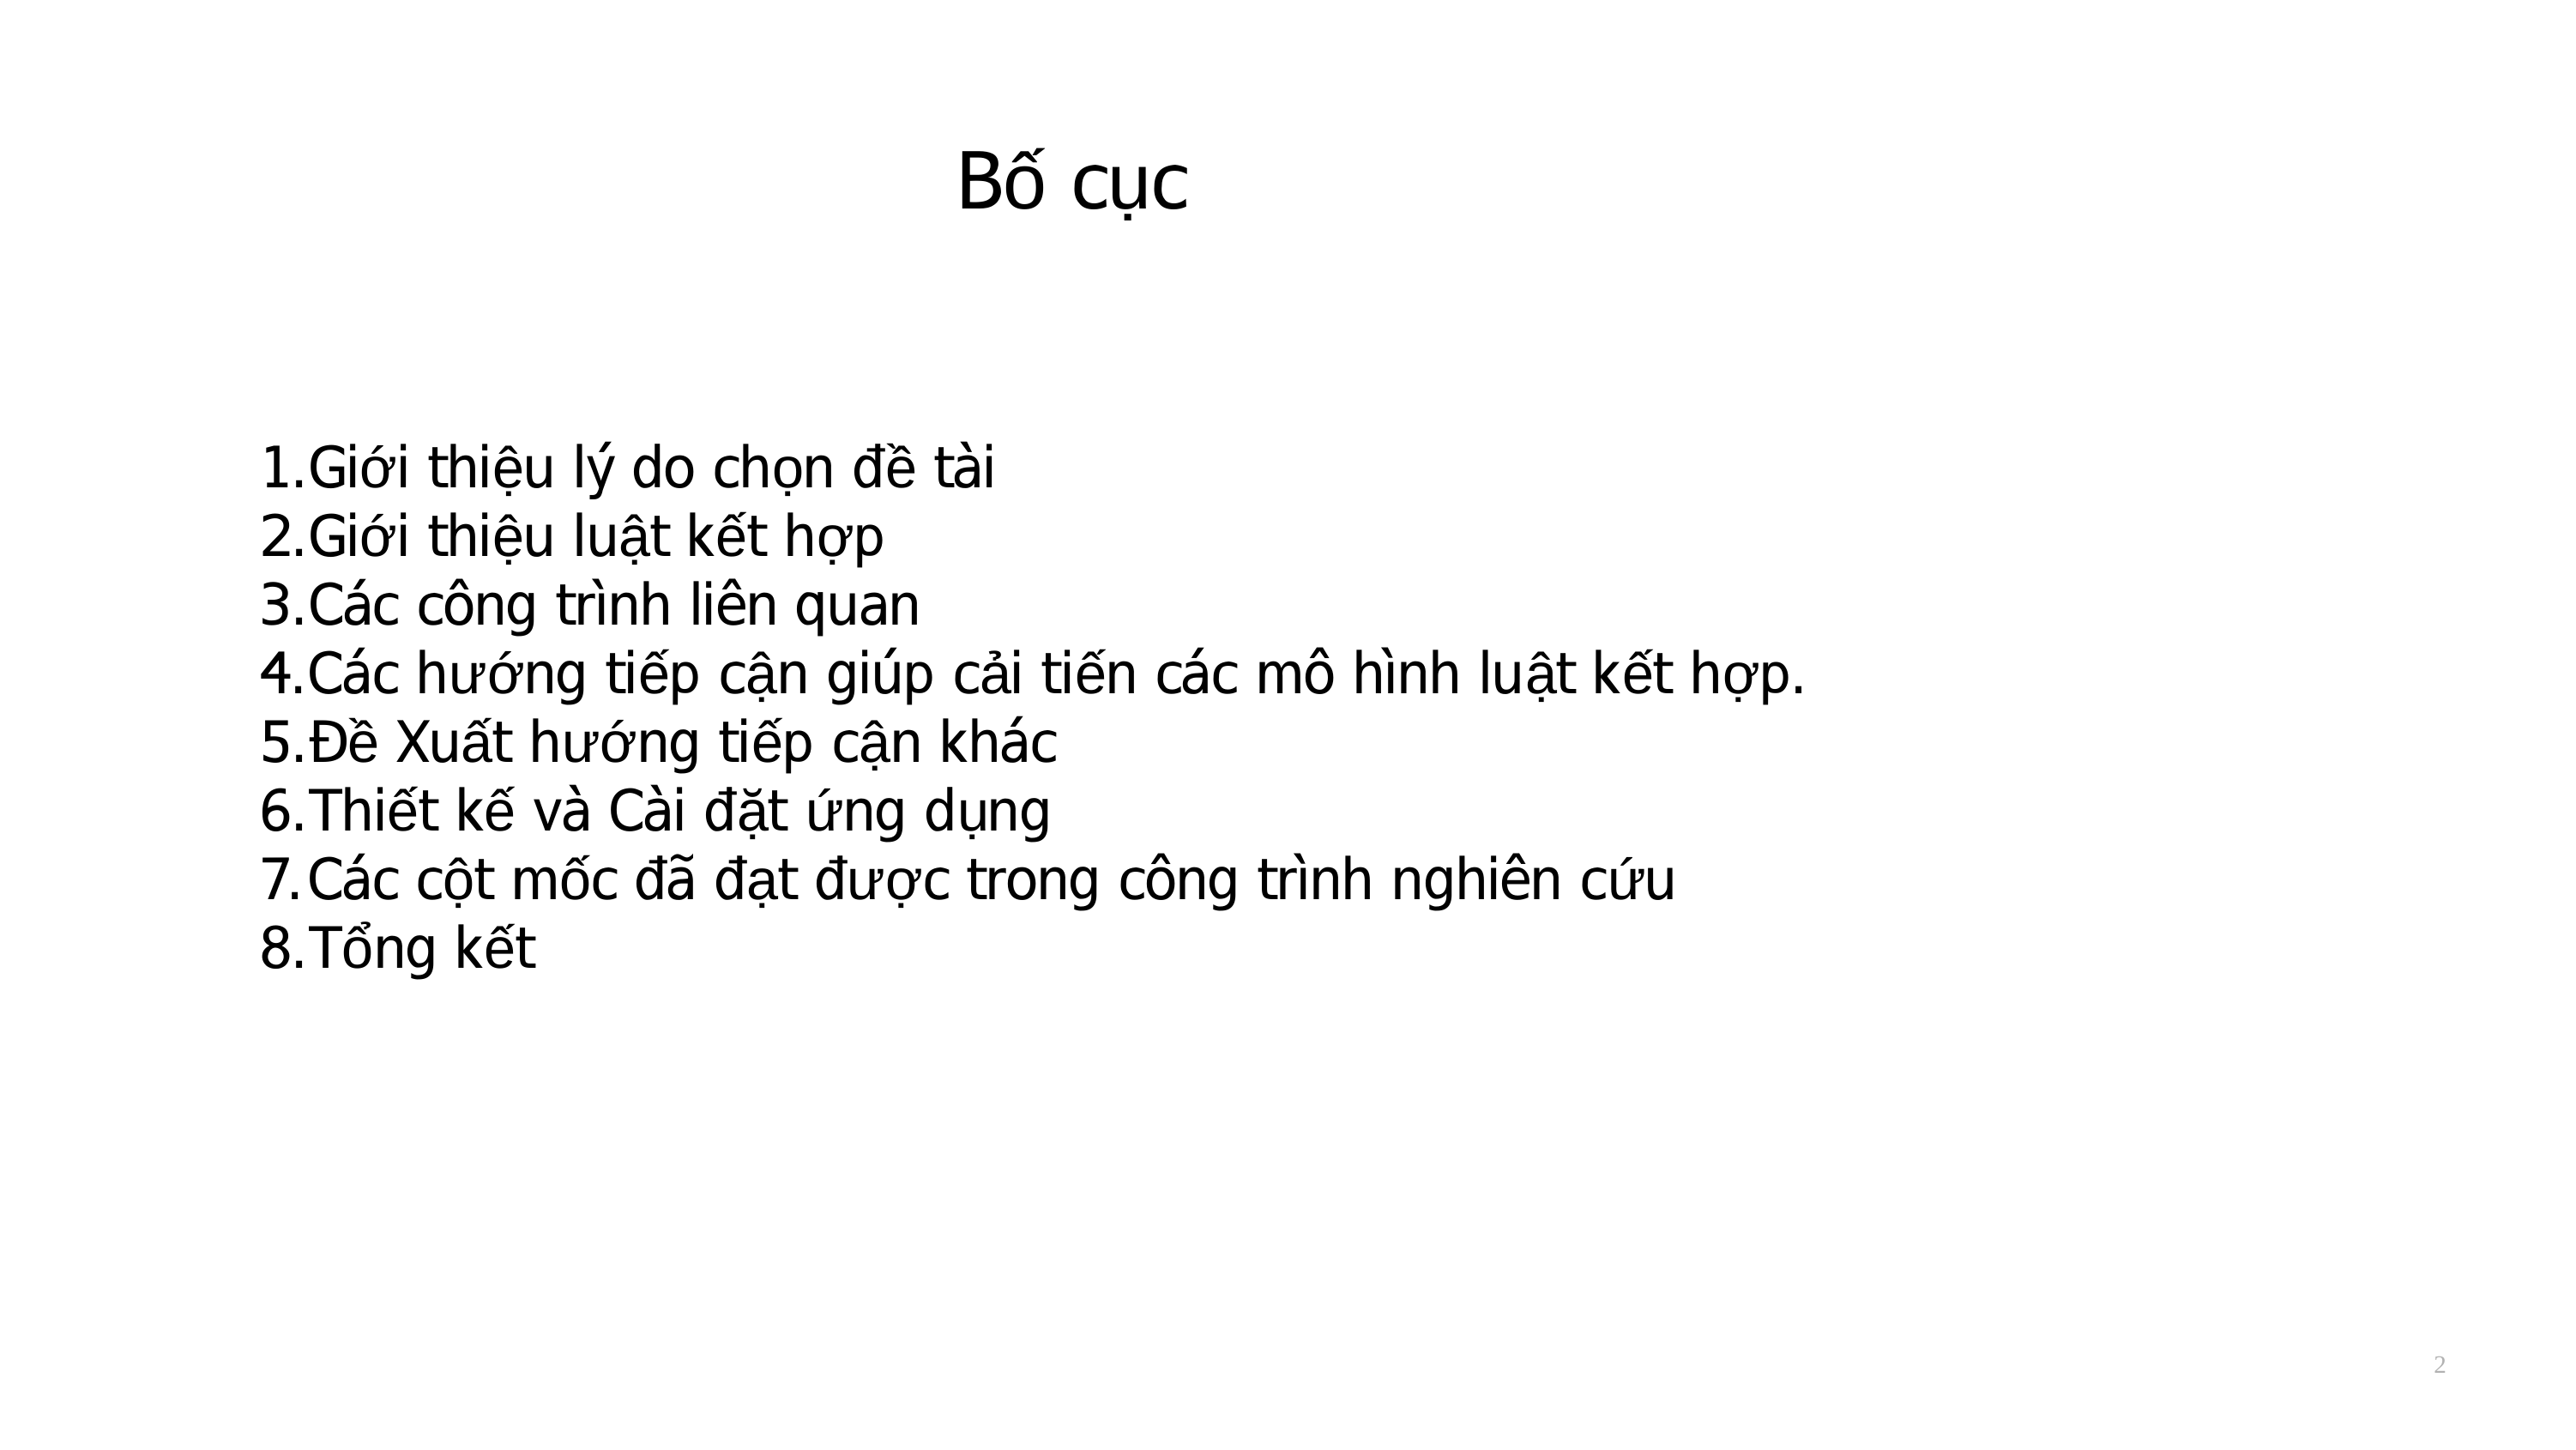

Bố cục
Giới thiệu lý do chọn đề tài
Giới thiệu luật kết hợp
Các công trình liên quan
Các hướng tiếp cận giúp cải tiến các mô hình luật kết hợp.
Đề Xuất hướng tiếp cận khác
Thiết kế và Cài đặt ứng dụng
Các cột mốc đã đạt được trong công trình nghiên cứu
Tổng kết
2